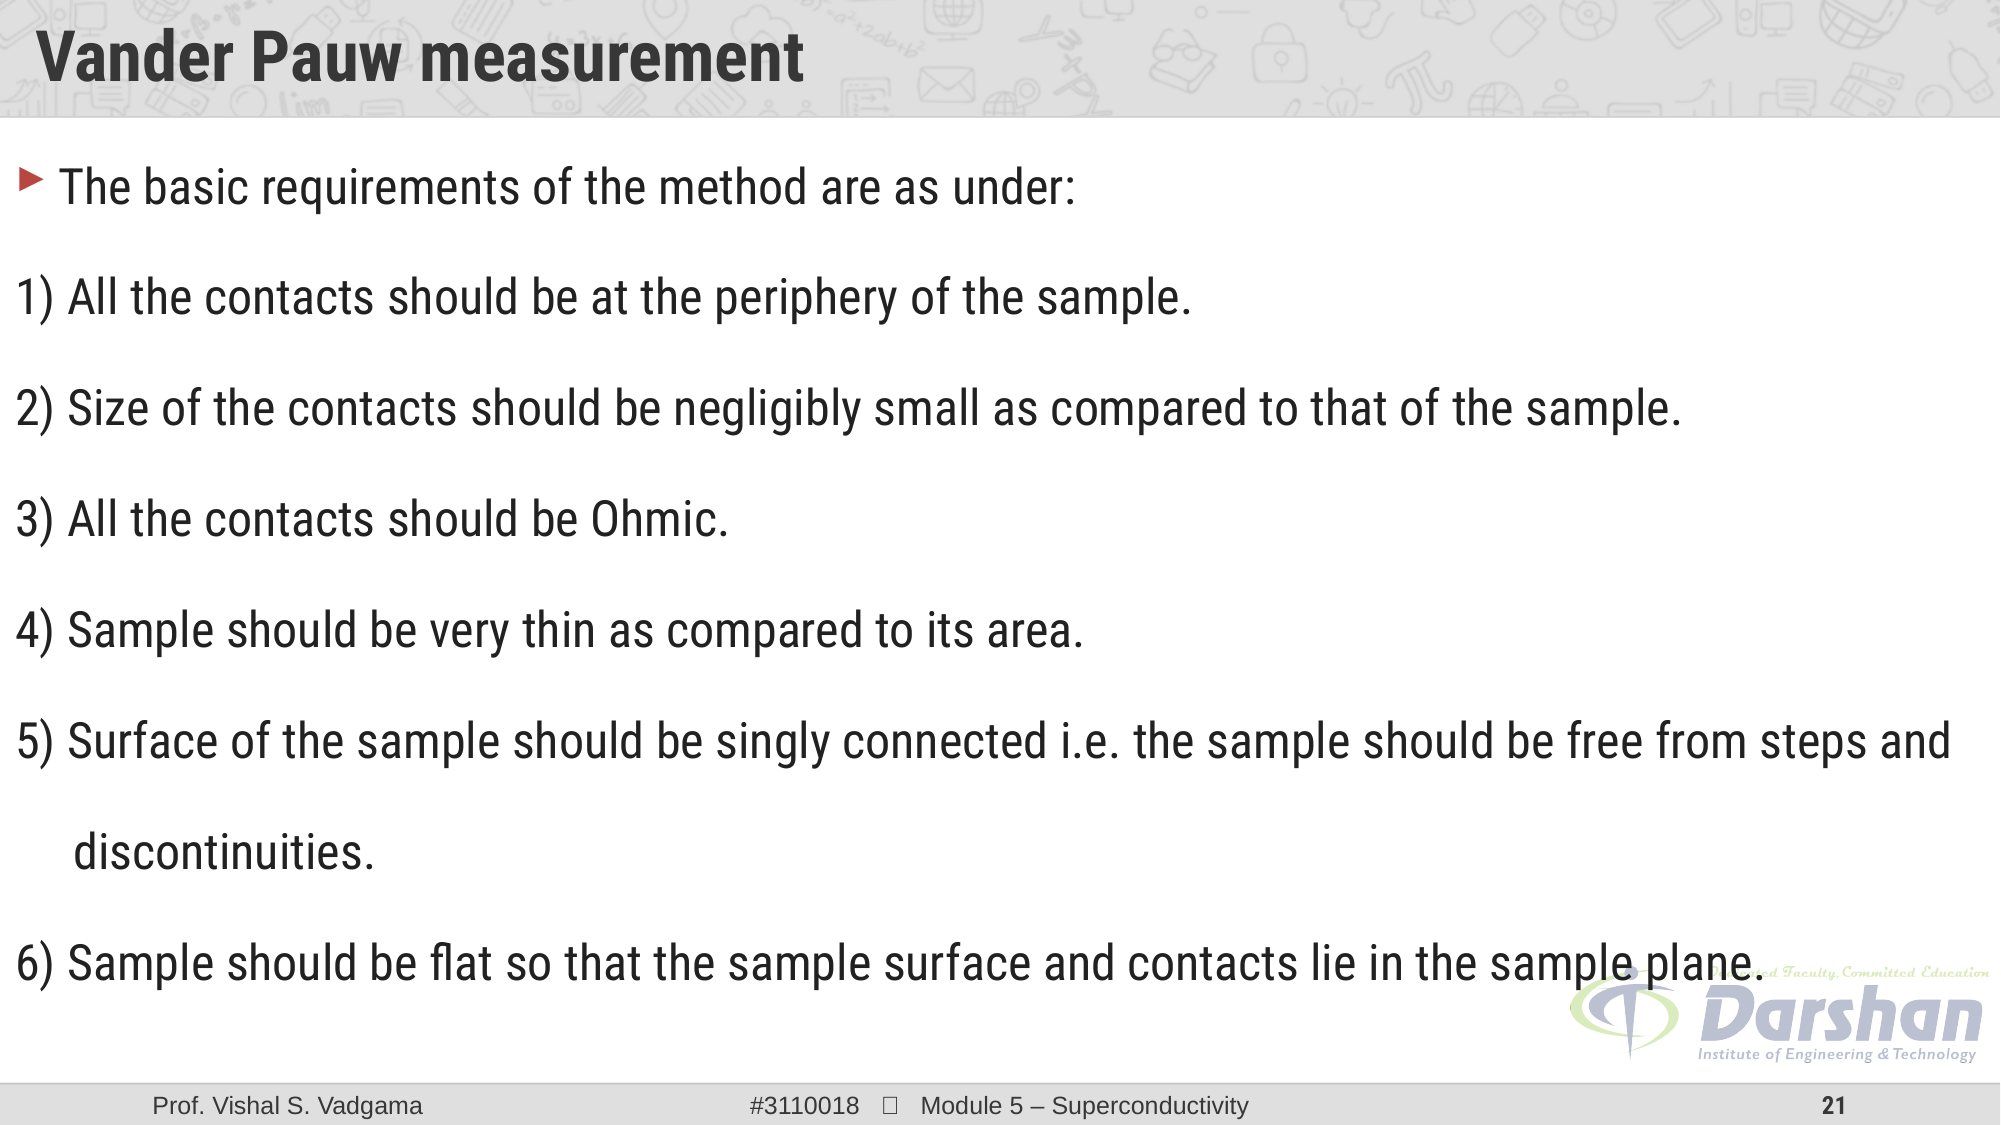

# Vander Pauw measurement
The basic requirements of the method are as under:
1) All the contacts should be at the periphery of the sample.
2) Size of the contacts should be negligibly small as compared to that of the sample.
3) All the contacts should be Ohmic.
4) Sample should be very thin as compared to its area.
5) Surface of the sample should be singly connected i.e. the sample should be free from steps and
discontinuities.
6) Sample should be flat so that the sample surface and contacts lie in the sample plane.